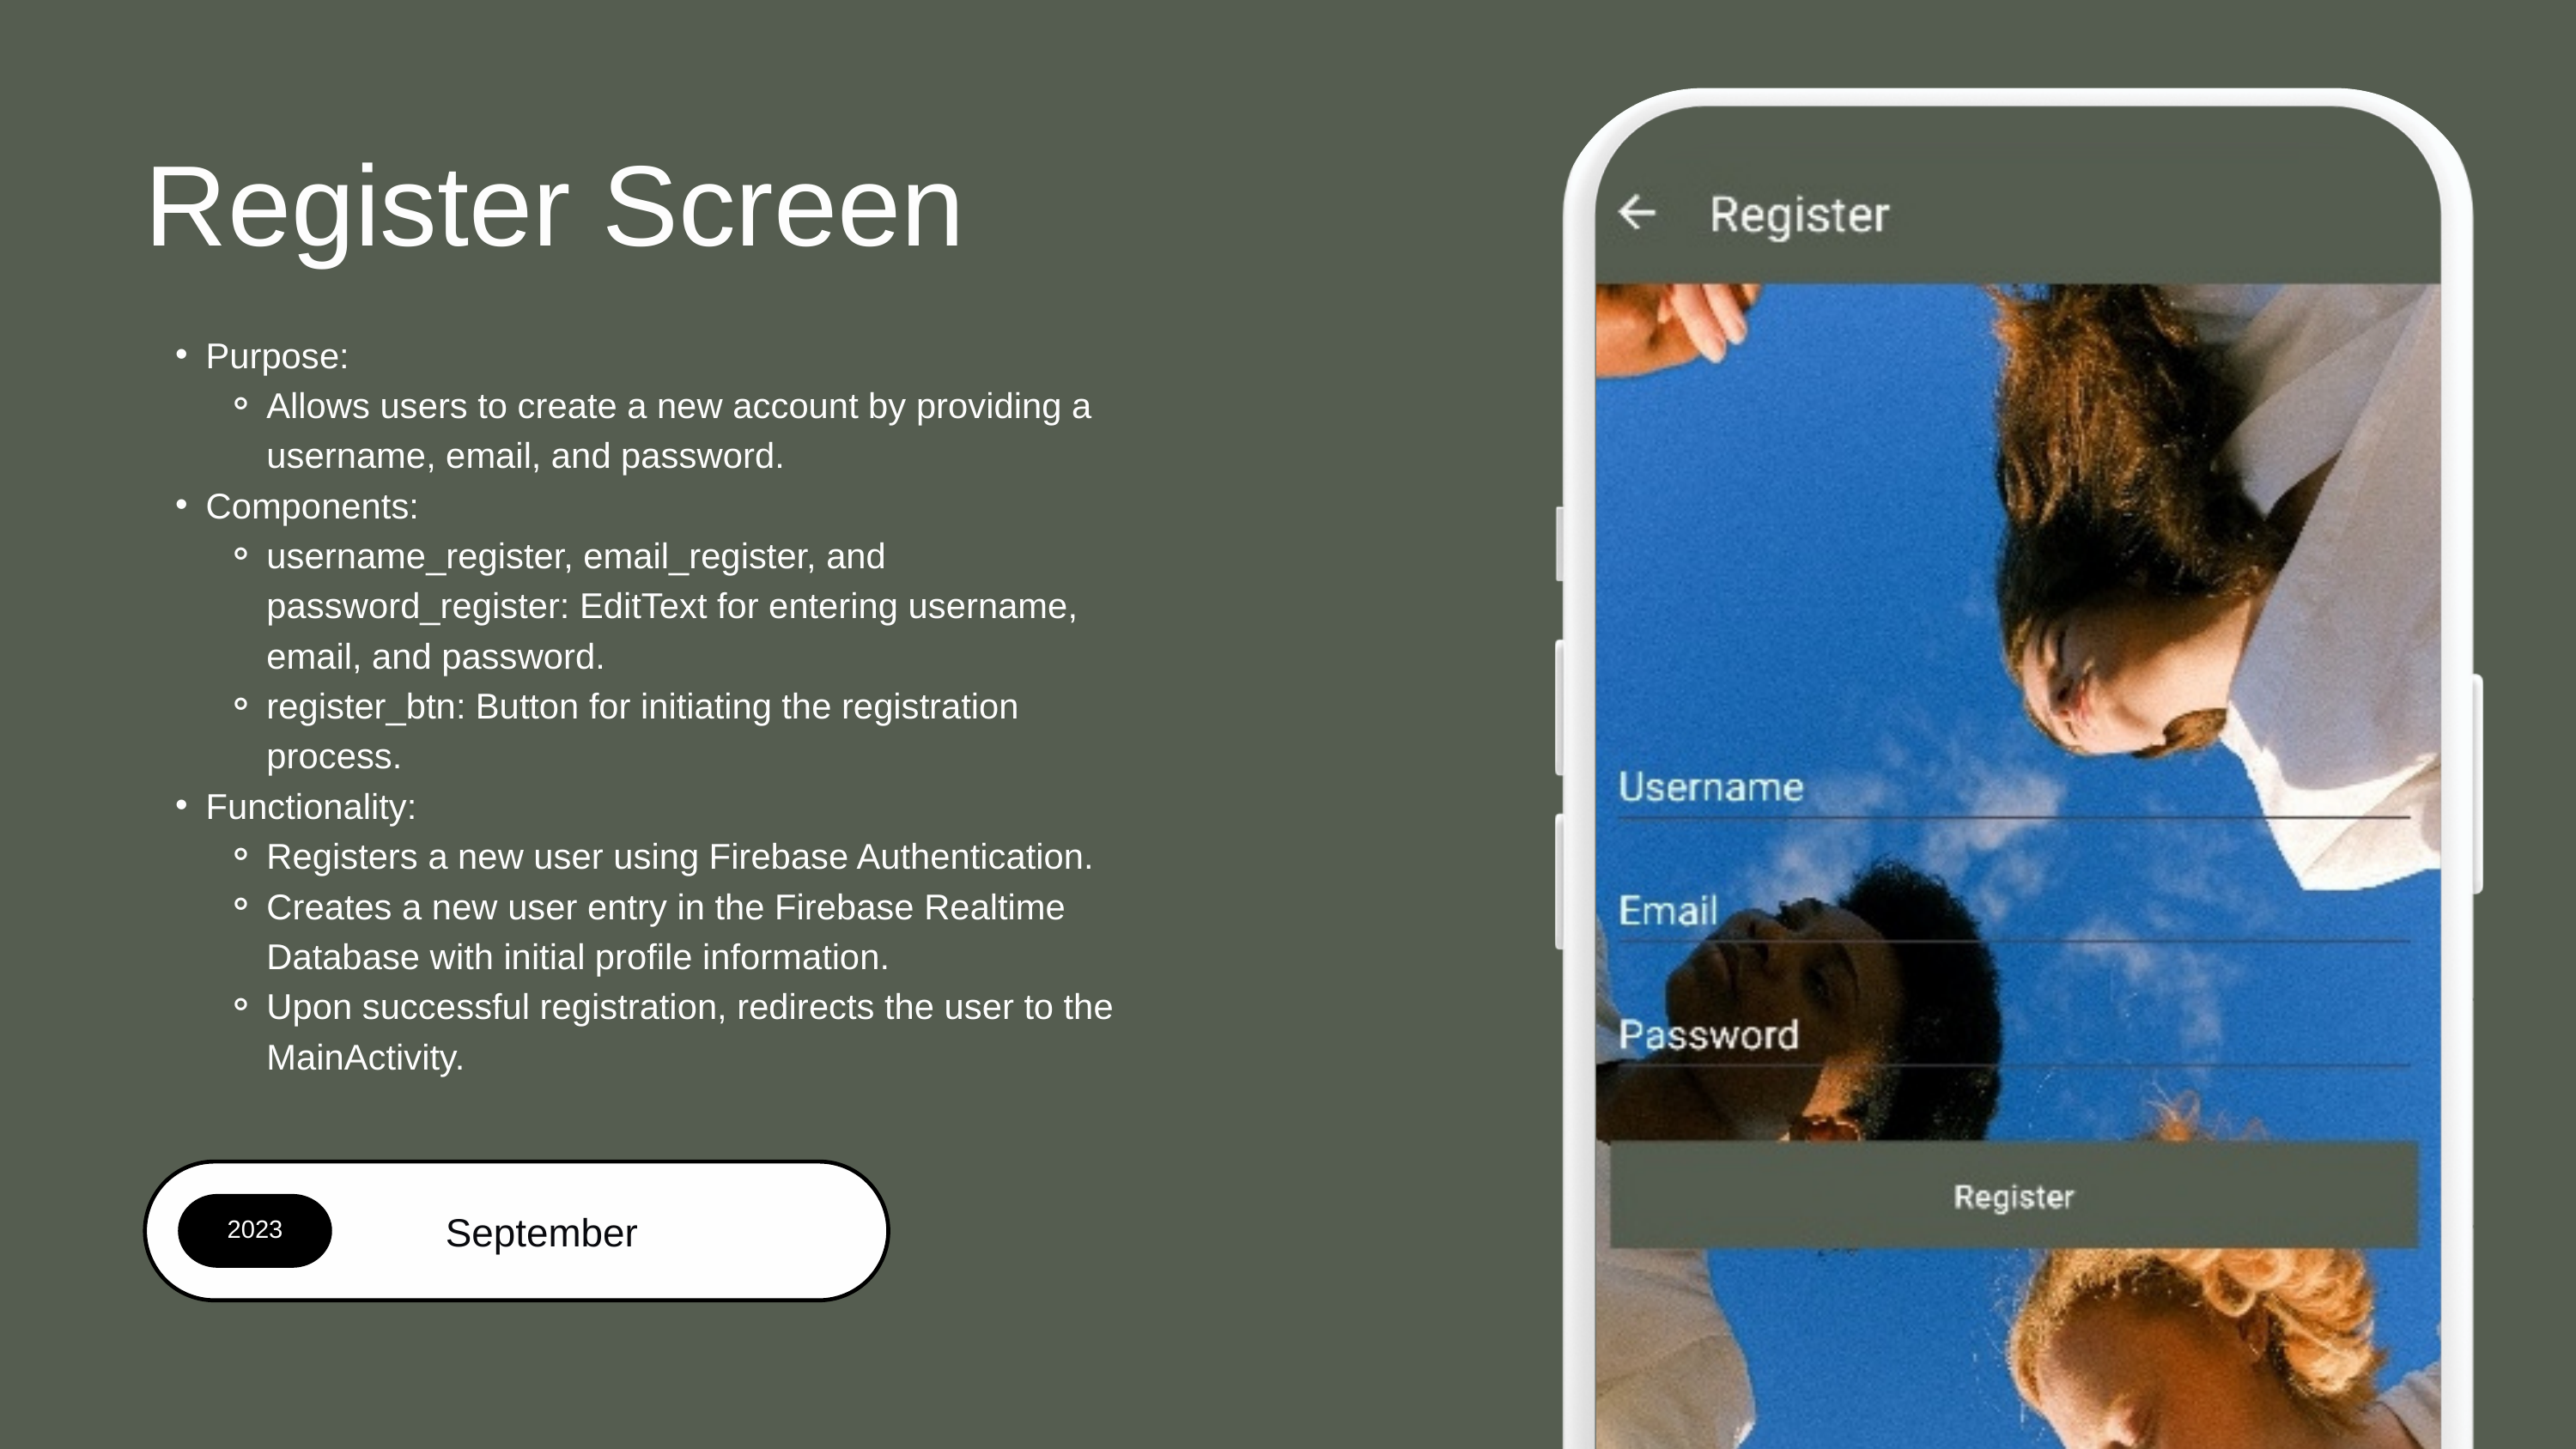

Register Screen
Purpose:
Allows users to create a new account by providing a username, email, and password.
Components:
username_register, email_register, and password_register: EditText for entering username, email, and password.
register_btn: Button for initiating the registration process.
Functionality:
Registers a new user using Firebase Authentication.
Creates a new user entry in the Firebase Realtime Database with initial profile information.
Upon successful registration, redirects the user to the MainActivity.

2023
September